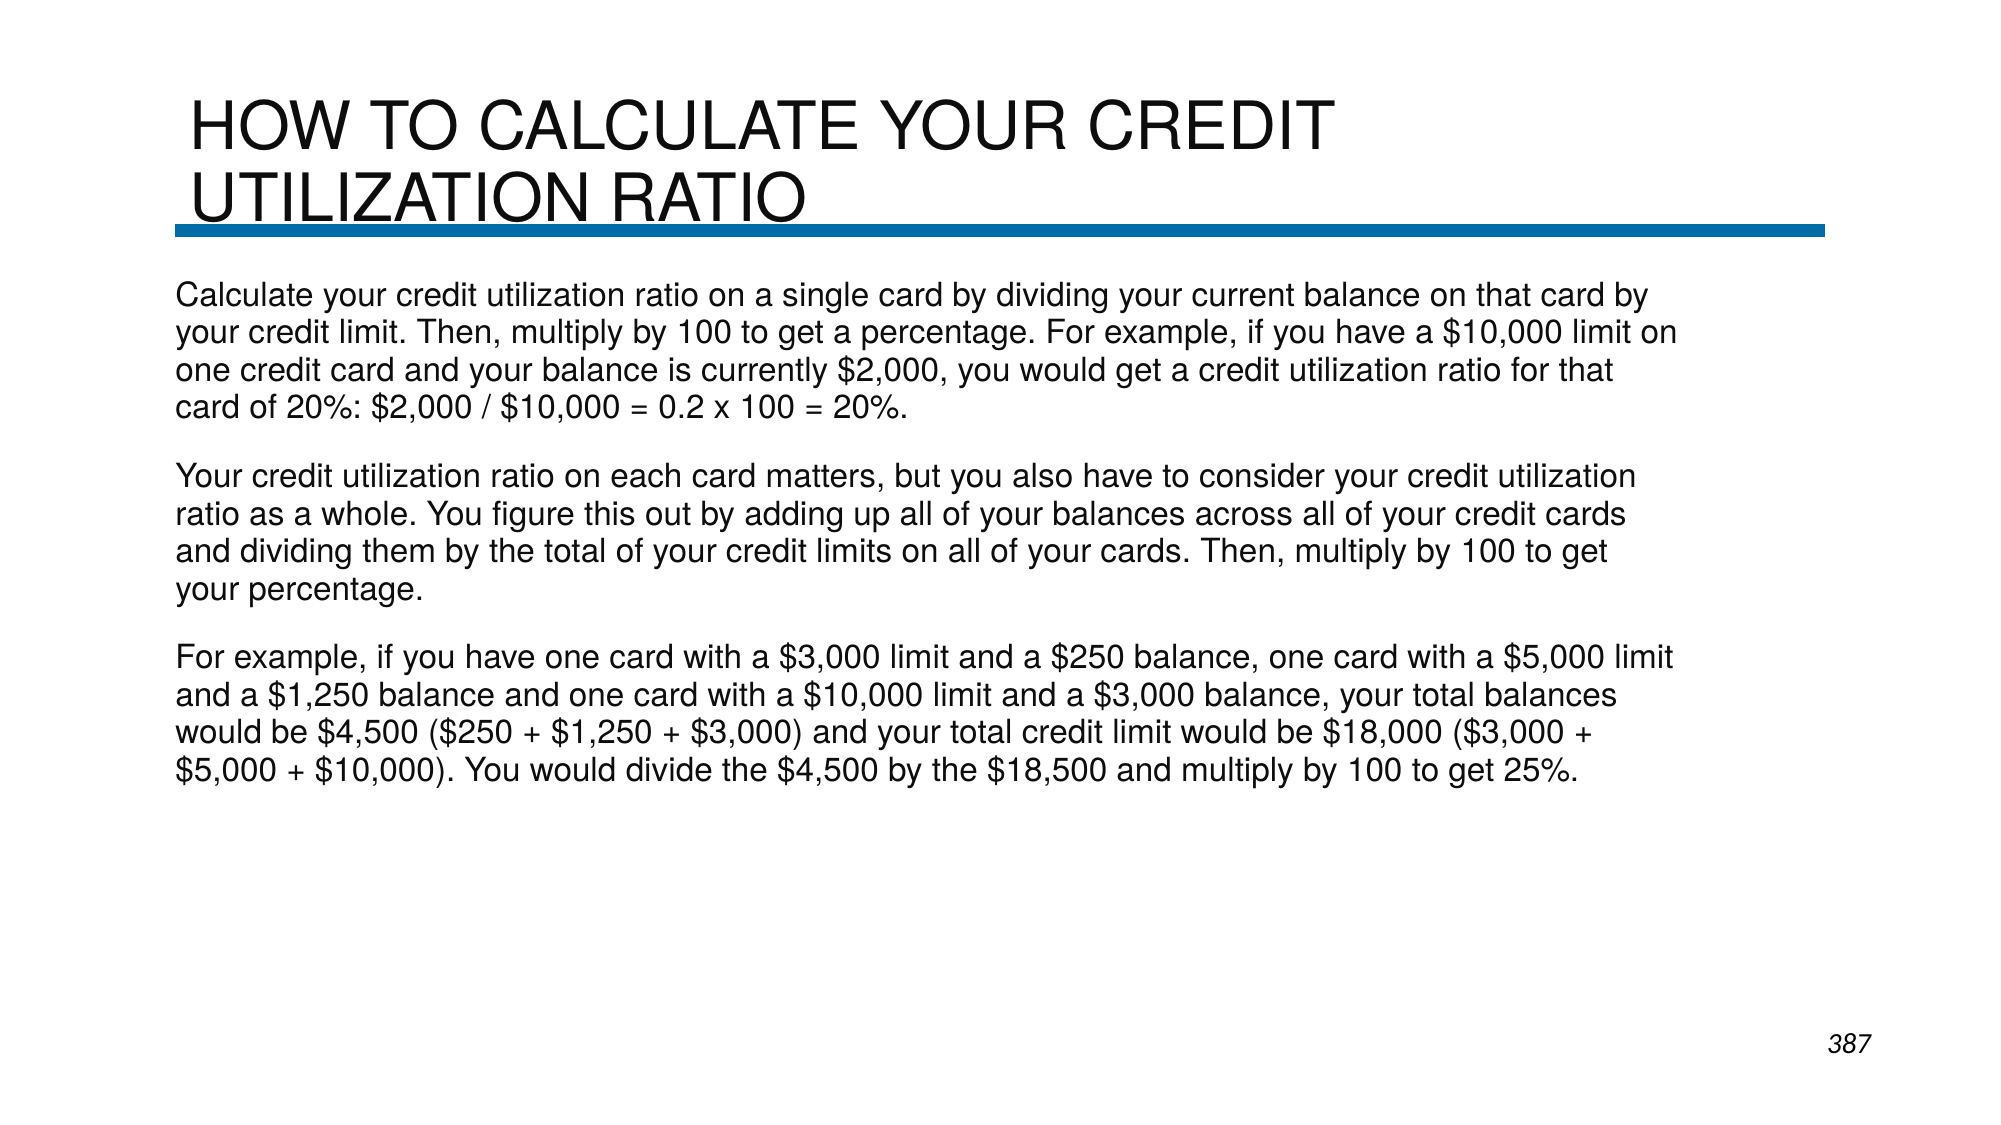

# How to calculate your credit utilization ratio
Calculate your credit utilization ratio on a single card by dividing your current balance on that card by your credit limit. Then, multiply by 100 to get a percentage. For example, if you have a $10,000 limit on one credit card and your balance is currently $2,000, you would get a credit utilization ratio for that card of 20%: $2,000 / $10,000 = 0.2 x 100 = 20%.
Your credit utilization ratio on each card matters, but you also have to consider your credit utilization ratio as a whole. You figure this out by adding up all of your balances across all of your credit cards and dividing them by the total of your credit limits on all of your cards. Then, multiply by 100 to get your percentage.
For example, if you have one card with a $3,000 limit and a $250 balance, one card with a $5,000 limit and a $1,250 balance and one card with a $10,000 limit and a $3,000 balance, your total balances would be $4,500 ($250 + $1,250 + $3,000) and your total credit limit would be $18,000 ($3,000 + $5,000 + $10,000). You would divide the $4,500 by the $18,500 and multiply by 100 to get 25%.